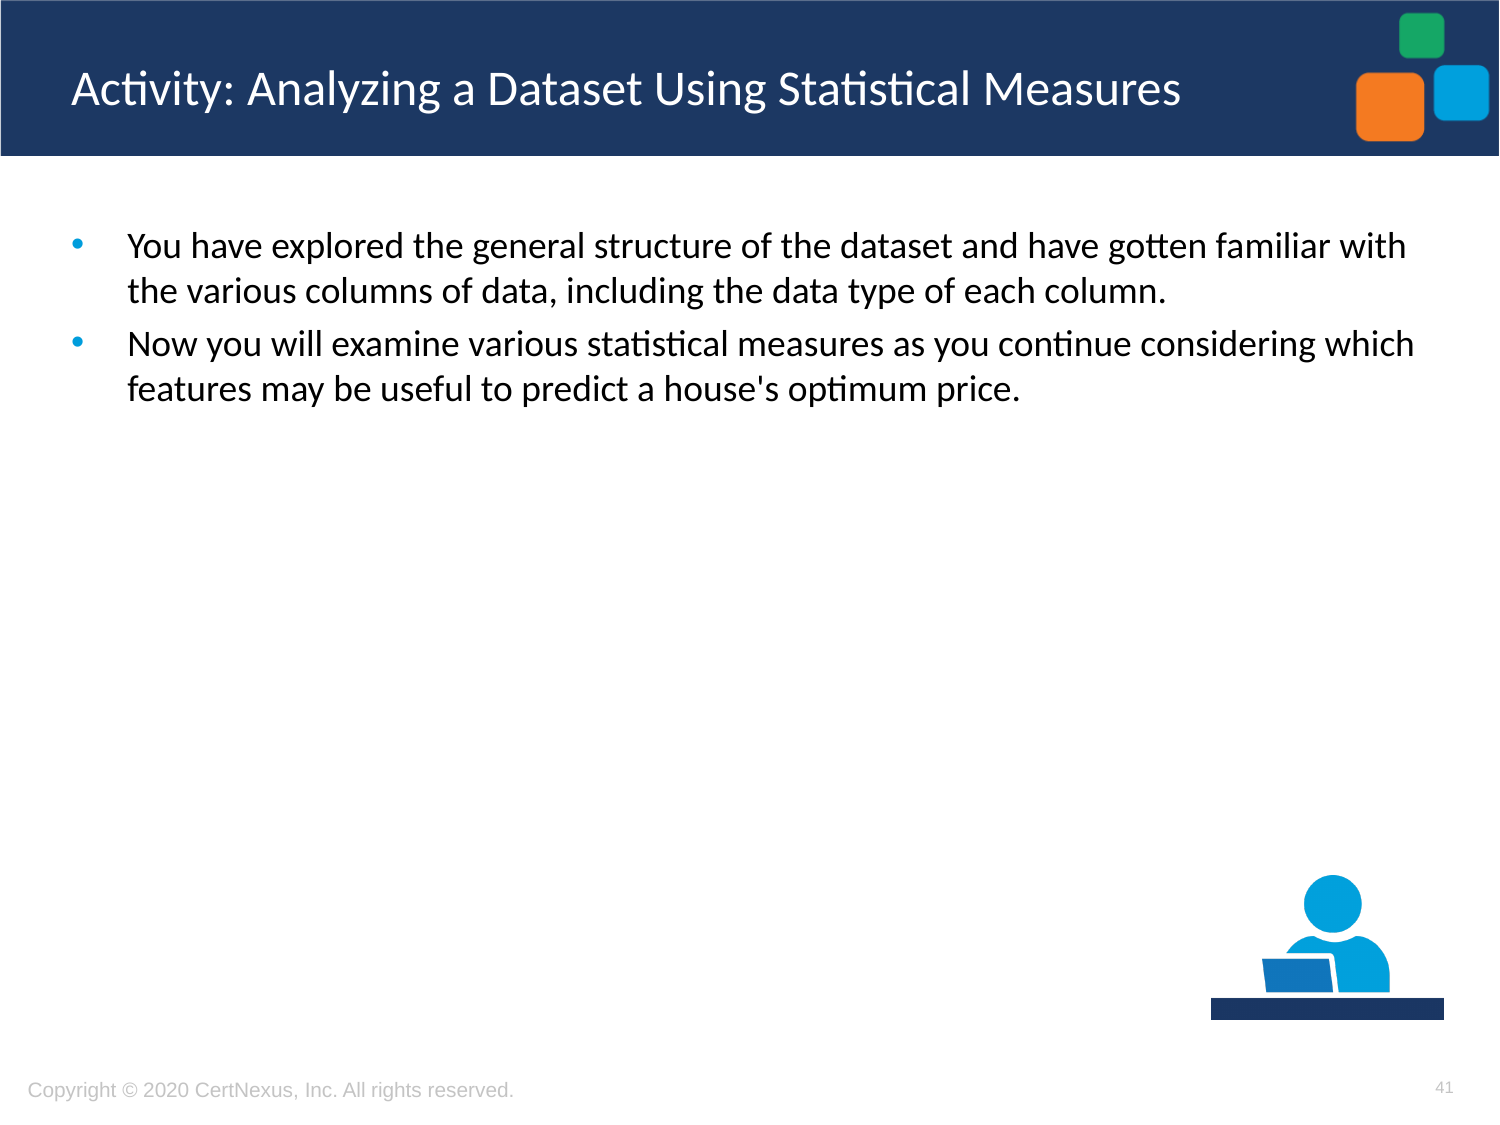

# Activity: Analyzing a Dataset Using Statistical Measures
You have explored the general structure of the dataset and have gotten familiar with the various columns of data, including the data type of each column.
Now you will examine various statistical measures as you continue considering which features may be useful to predict a house's optimum price.
41